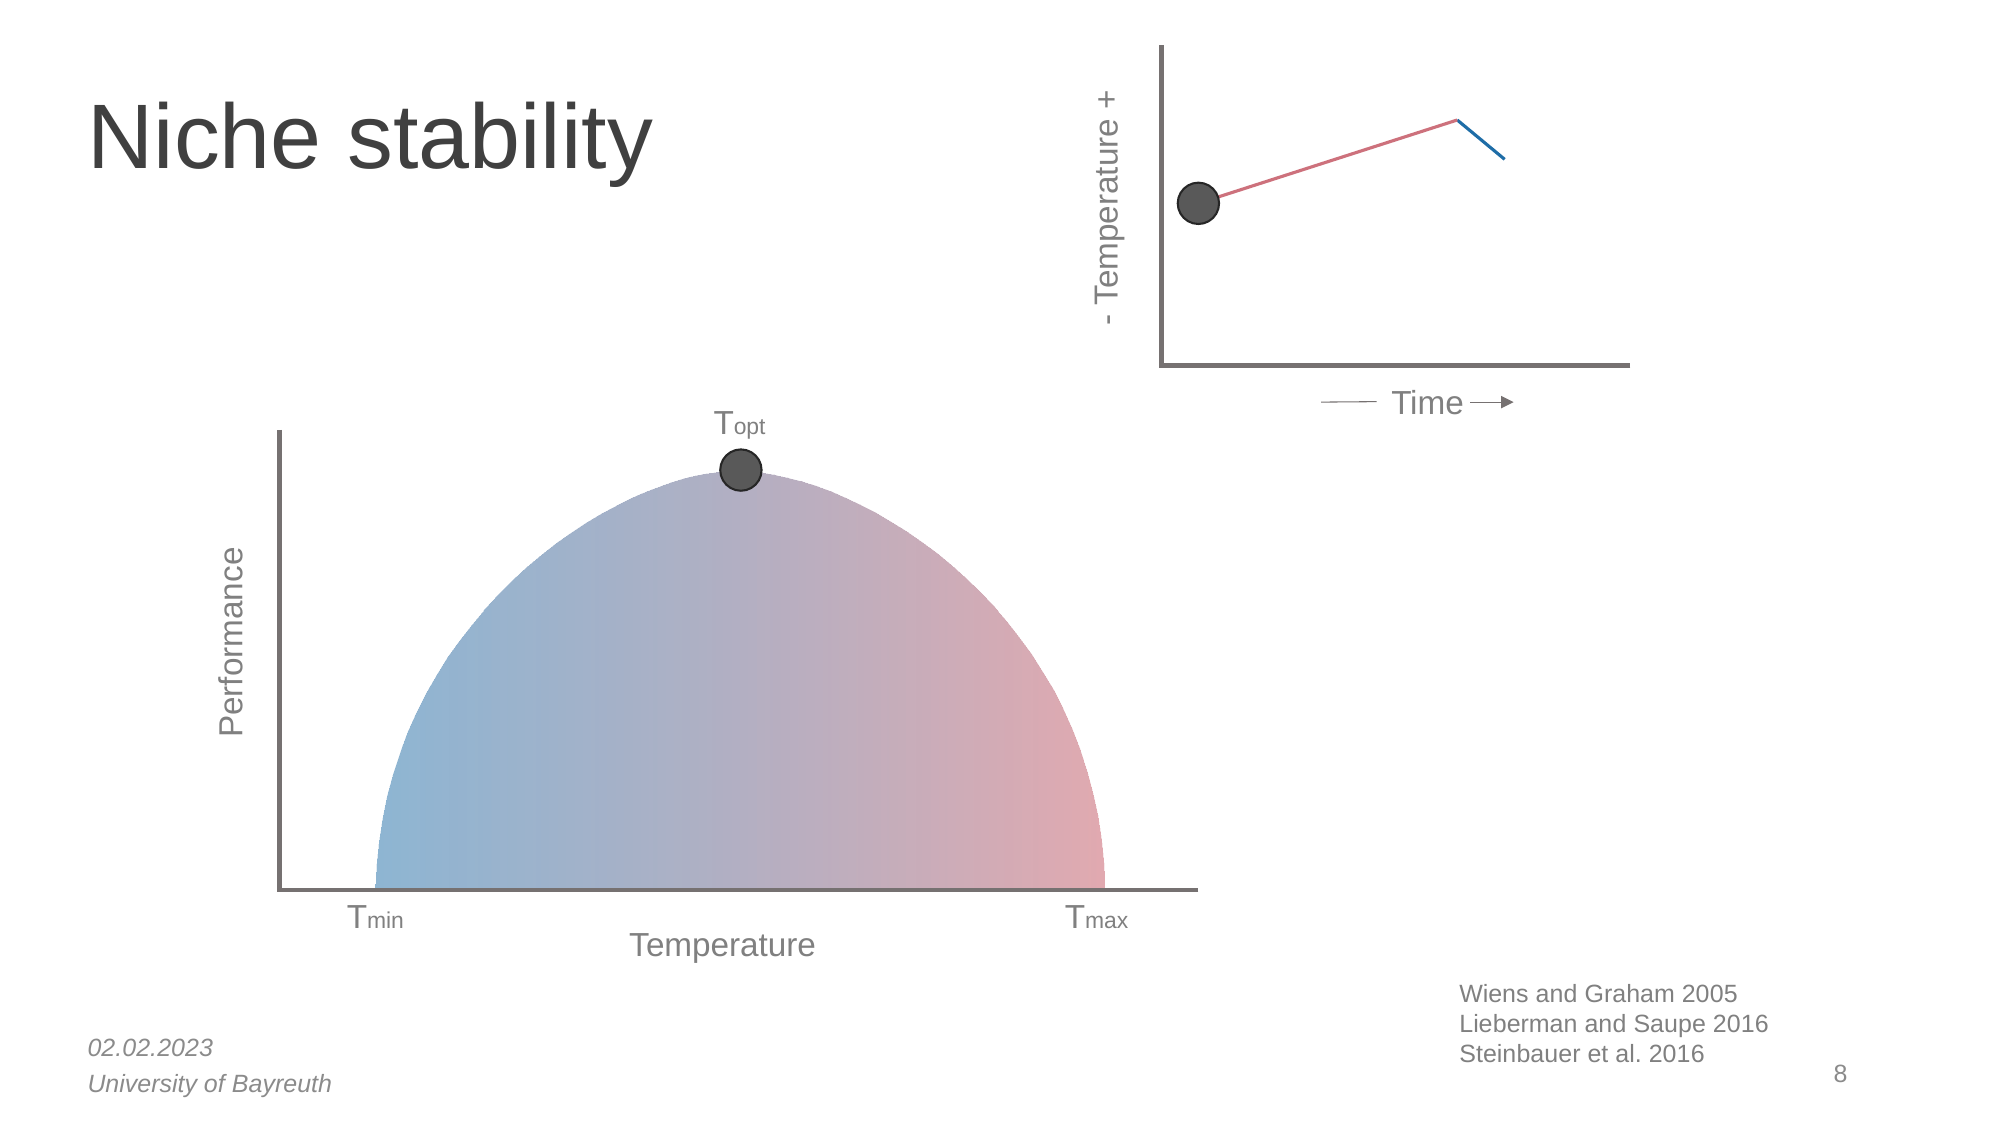

# Niche stability
- Temperature +

Time
Topt

Performance
Tmin
Tmax
Temperature
Wiens and Graham 2005
Lieberman and Saupe 2016
Steinbauer et al. 2016
02.02.2023
8
University of Bayreuth